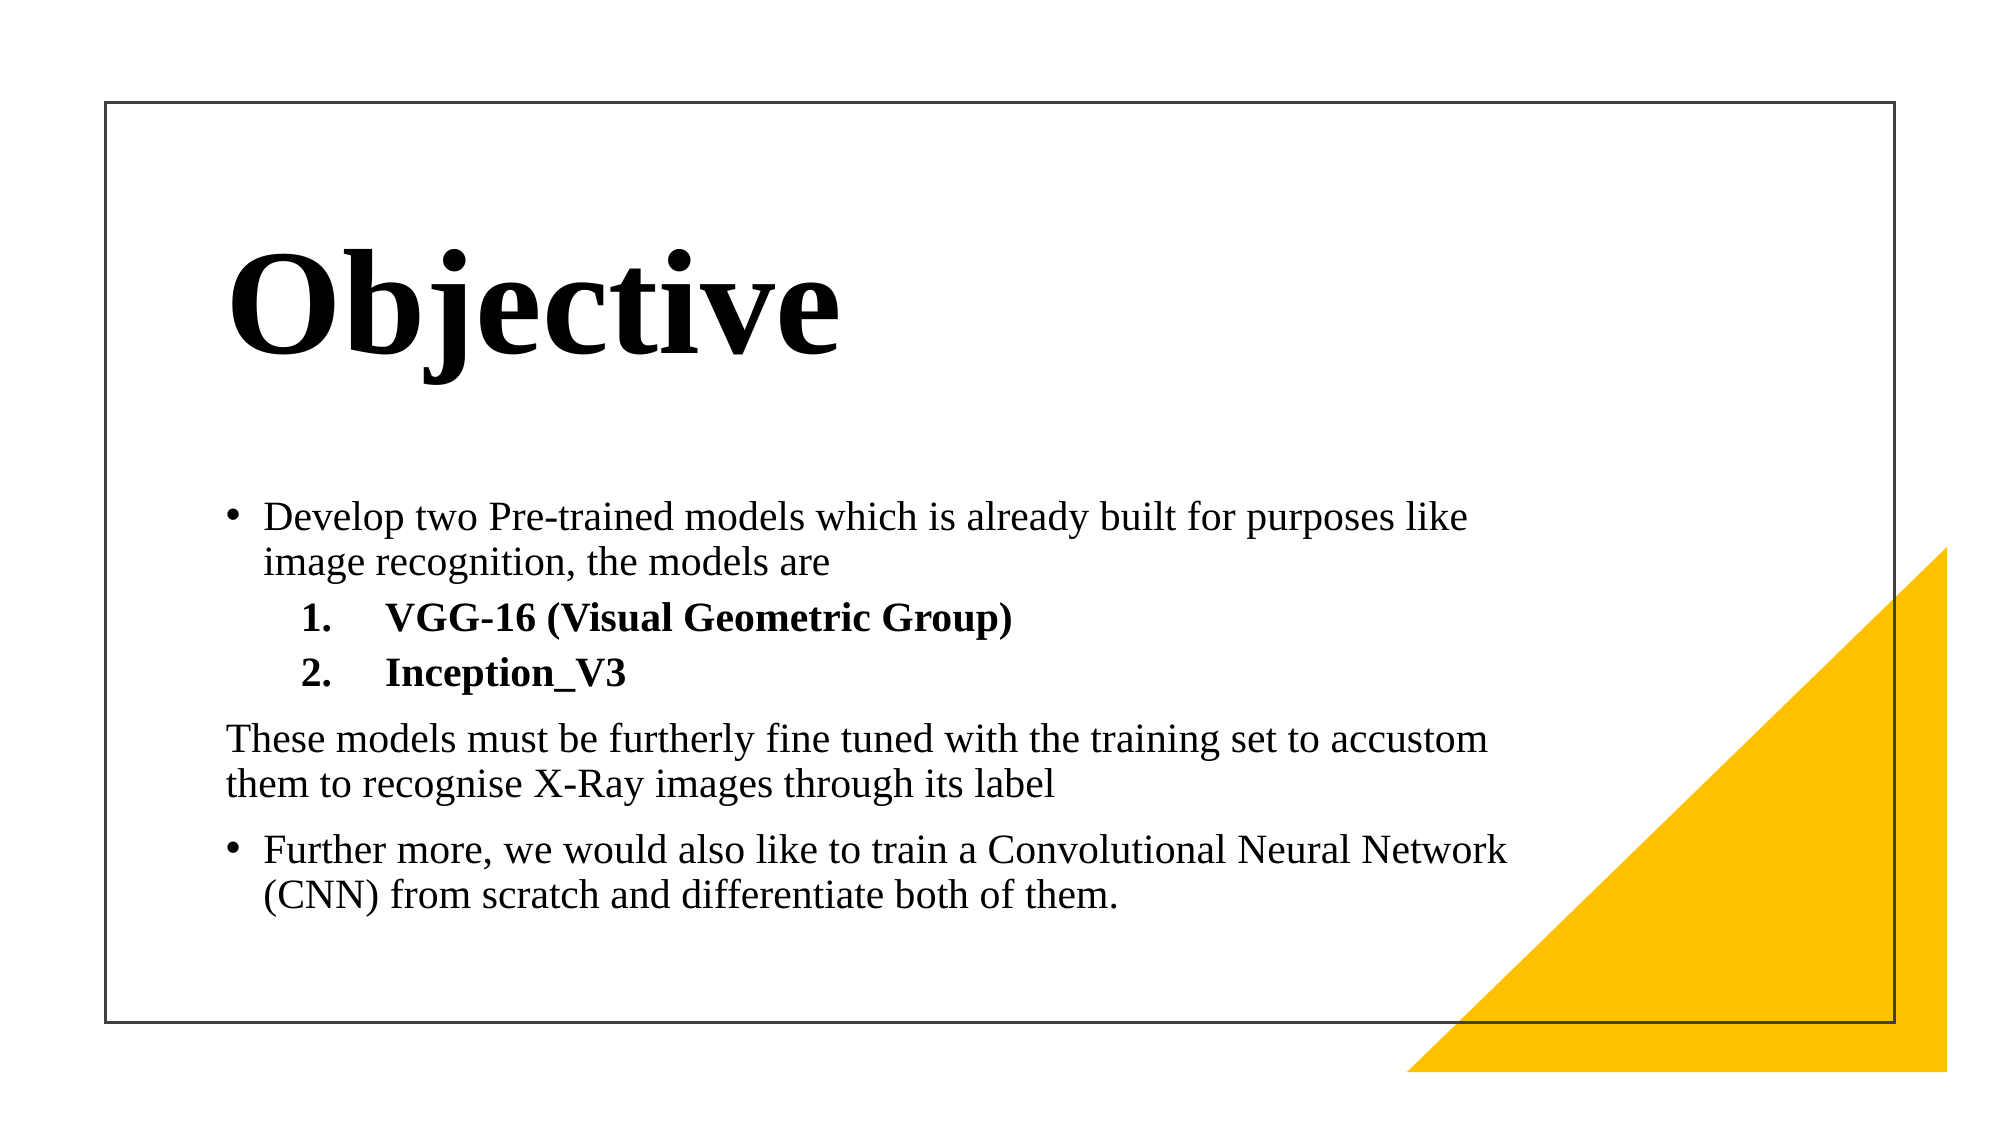

# Objective
Develop two Pre-trained models which is already built for purposes like image recognition, the models are
VGG-16 (Visual Geometric Group)
Inception_V3
These models must be furtherly fine tuned with the training set to accustom them to recognise X-Ray images through its label
Further more, we would also like to train a Convolutional Neural Network (CNN) from scratch and differentiate both of them.